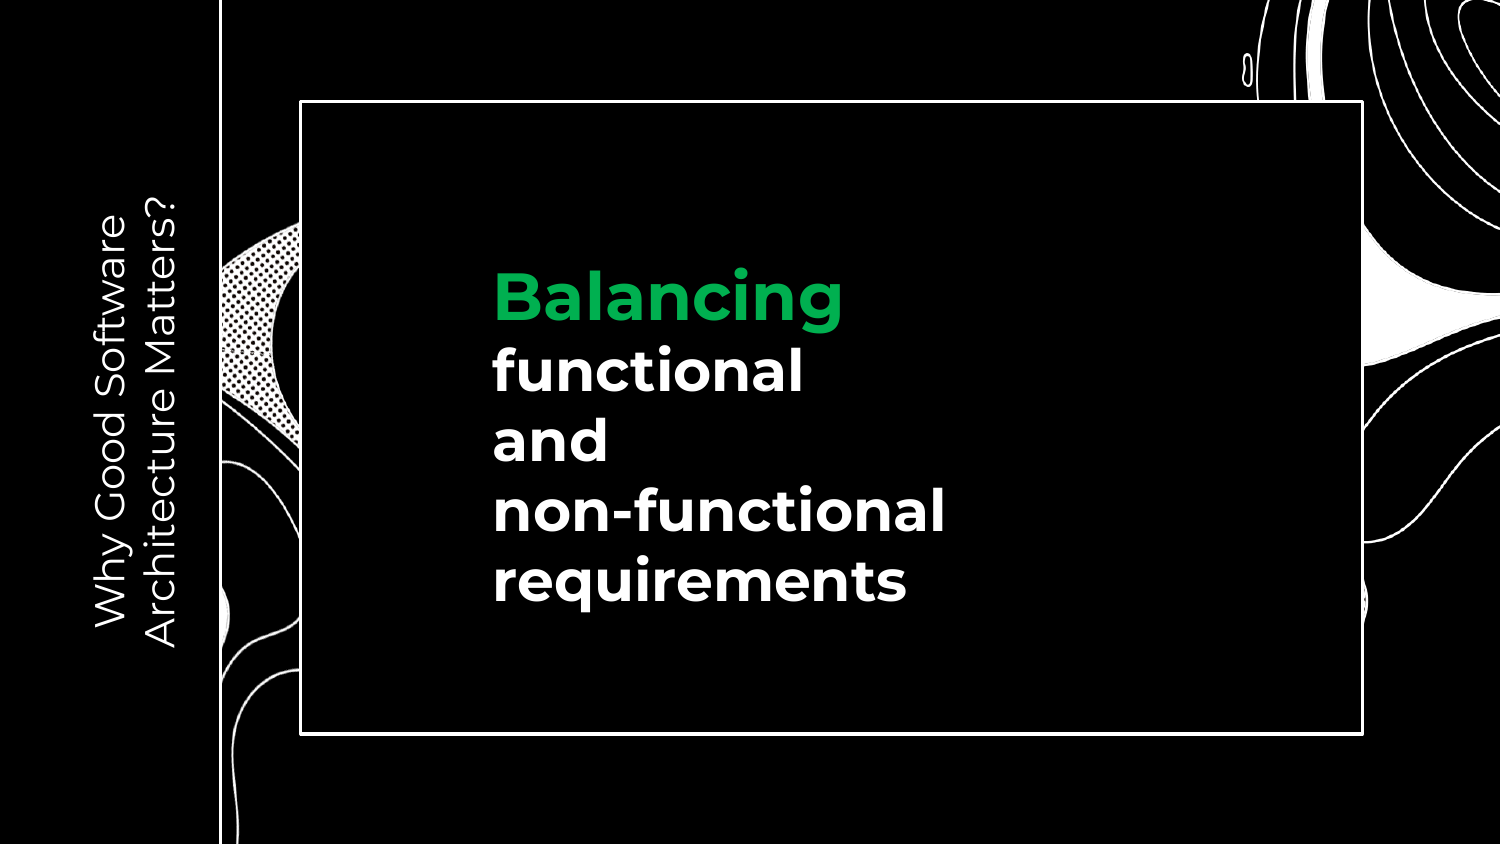

Balancing
functional
and
non-functional
requirements
# Why Good Software Architecture Matters?